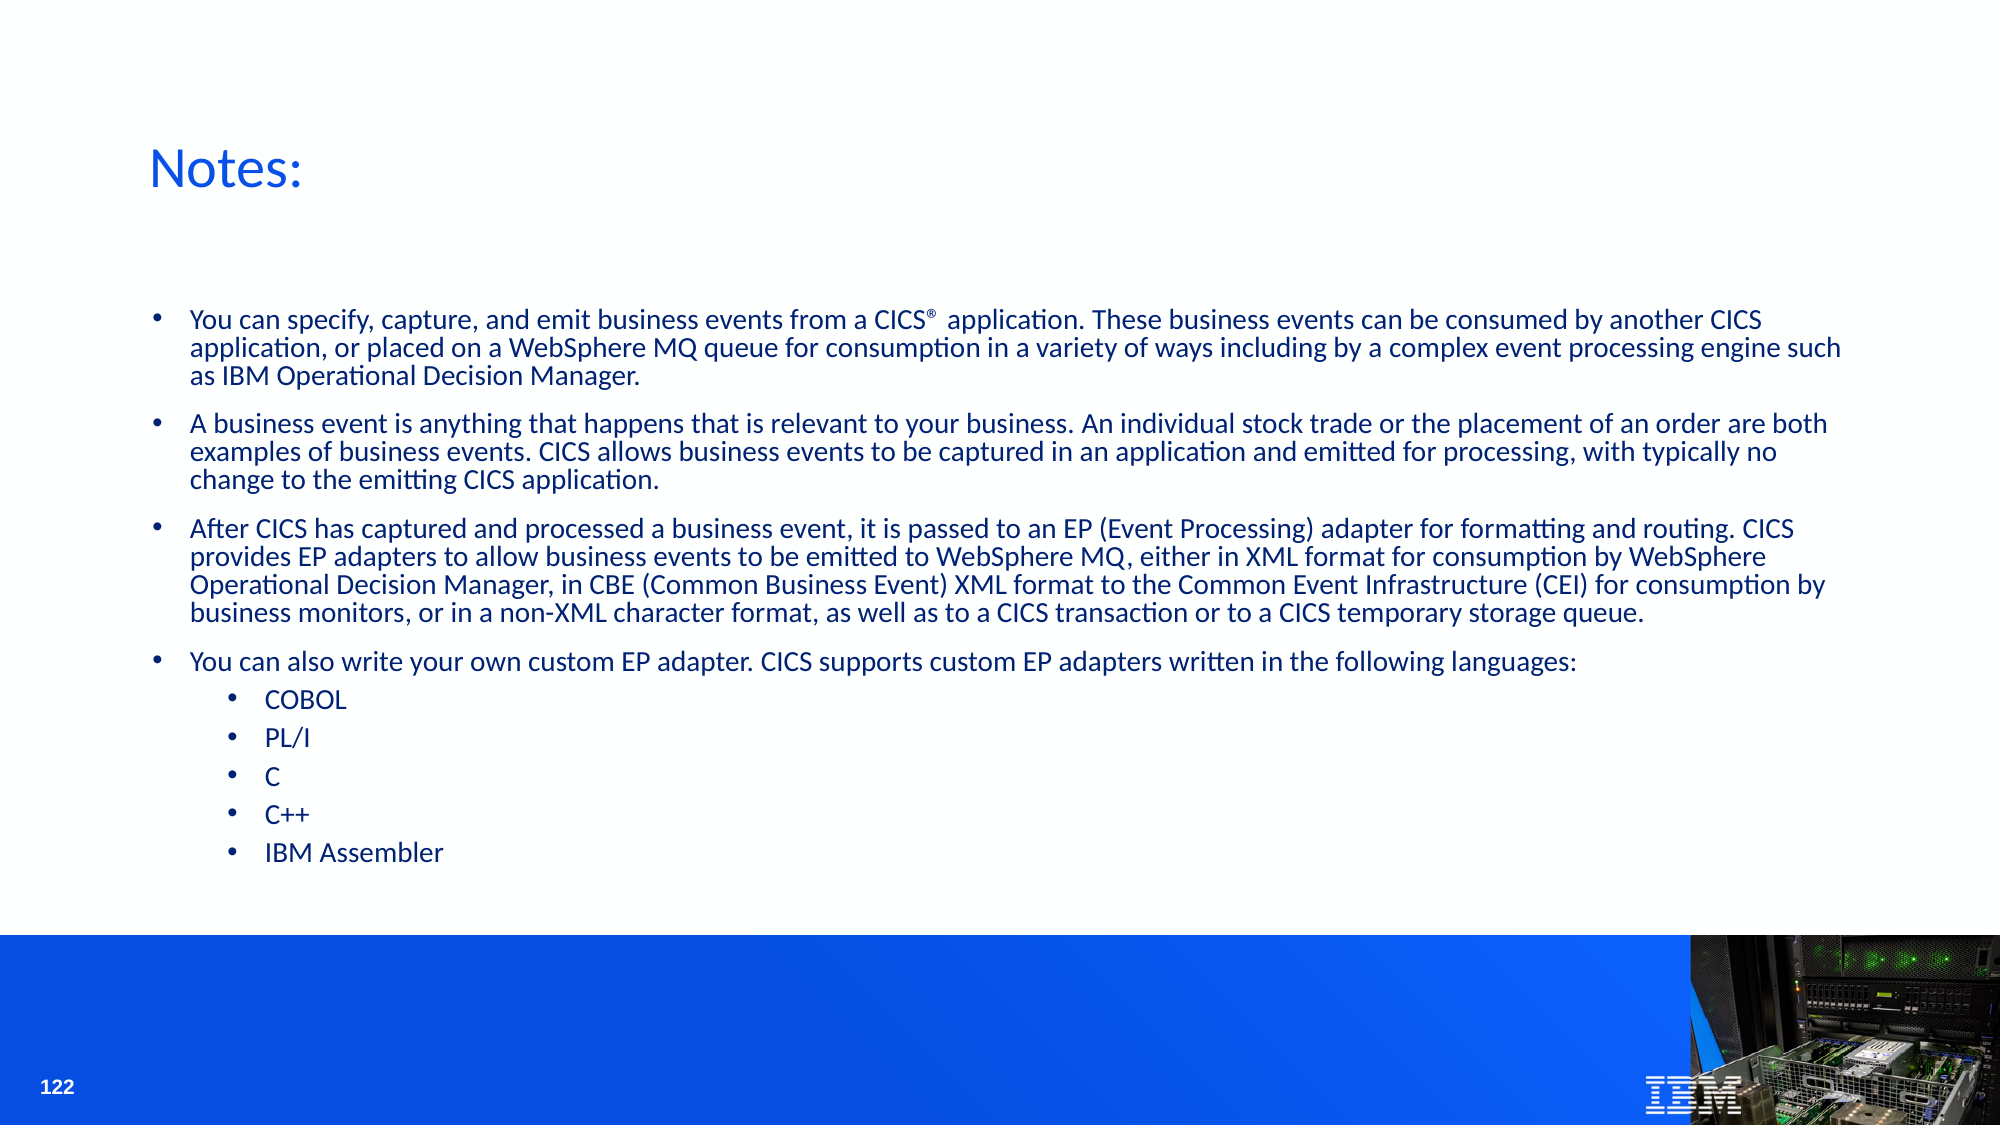

# Notes:
You can specify, capture, and emit business events from a CICS® application. These business events can be consumed by another CICS application, or placed on a WebSphere MQ queue for consumption in a variety of ways including by a complex event processing engine such as IBM Operational Decision Manager.
A business event is anything that happens that is relevant to your business. An individual stock trade or the placement of an order are both examples of business events. CICS allows business events to be captured in an application and emitted for processing, with typically no change to the emitting CICS application.
After CICS has captured and processed a business event, it is passed to an EP (Event Processing) adapter for formatting and routing. CICS provides EP adapters to allow business events to be emitted to WebSphere MQ, either in XML format for consumption by WebSphere Operational Decision Manager, in CBE (Common Business Event) XML format to the Common Event Infrastructure (CEI) for consumption by business monitors, or in a non-XML character format, as well as to a CICS transaction or to a CICS temporary storage queue.
You can also write your own custom EP adapter. CICS supports custom EP adapters written in the following languages:
COBOL
PL/I
C
C++
IBM Assembler

122